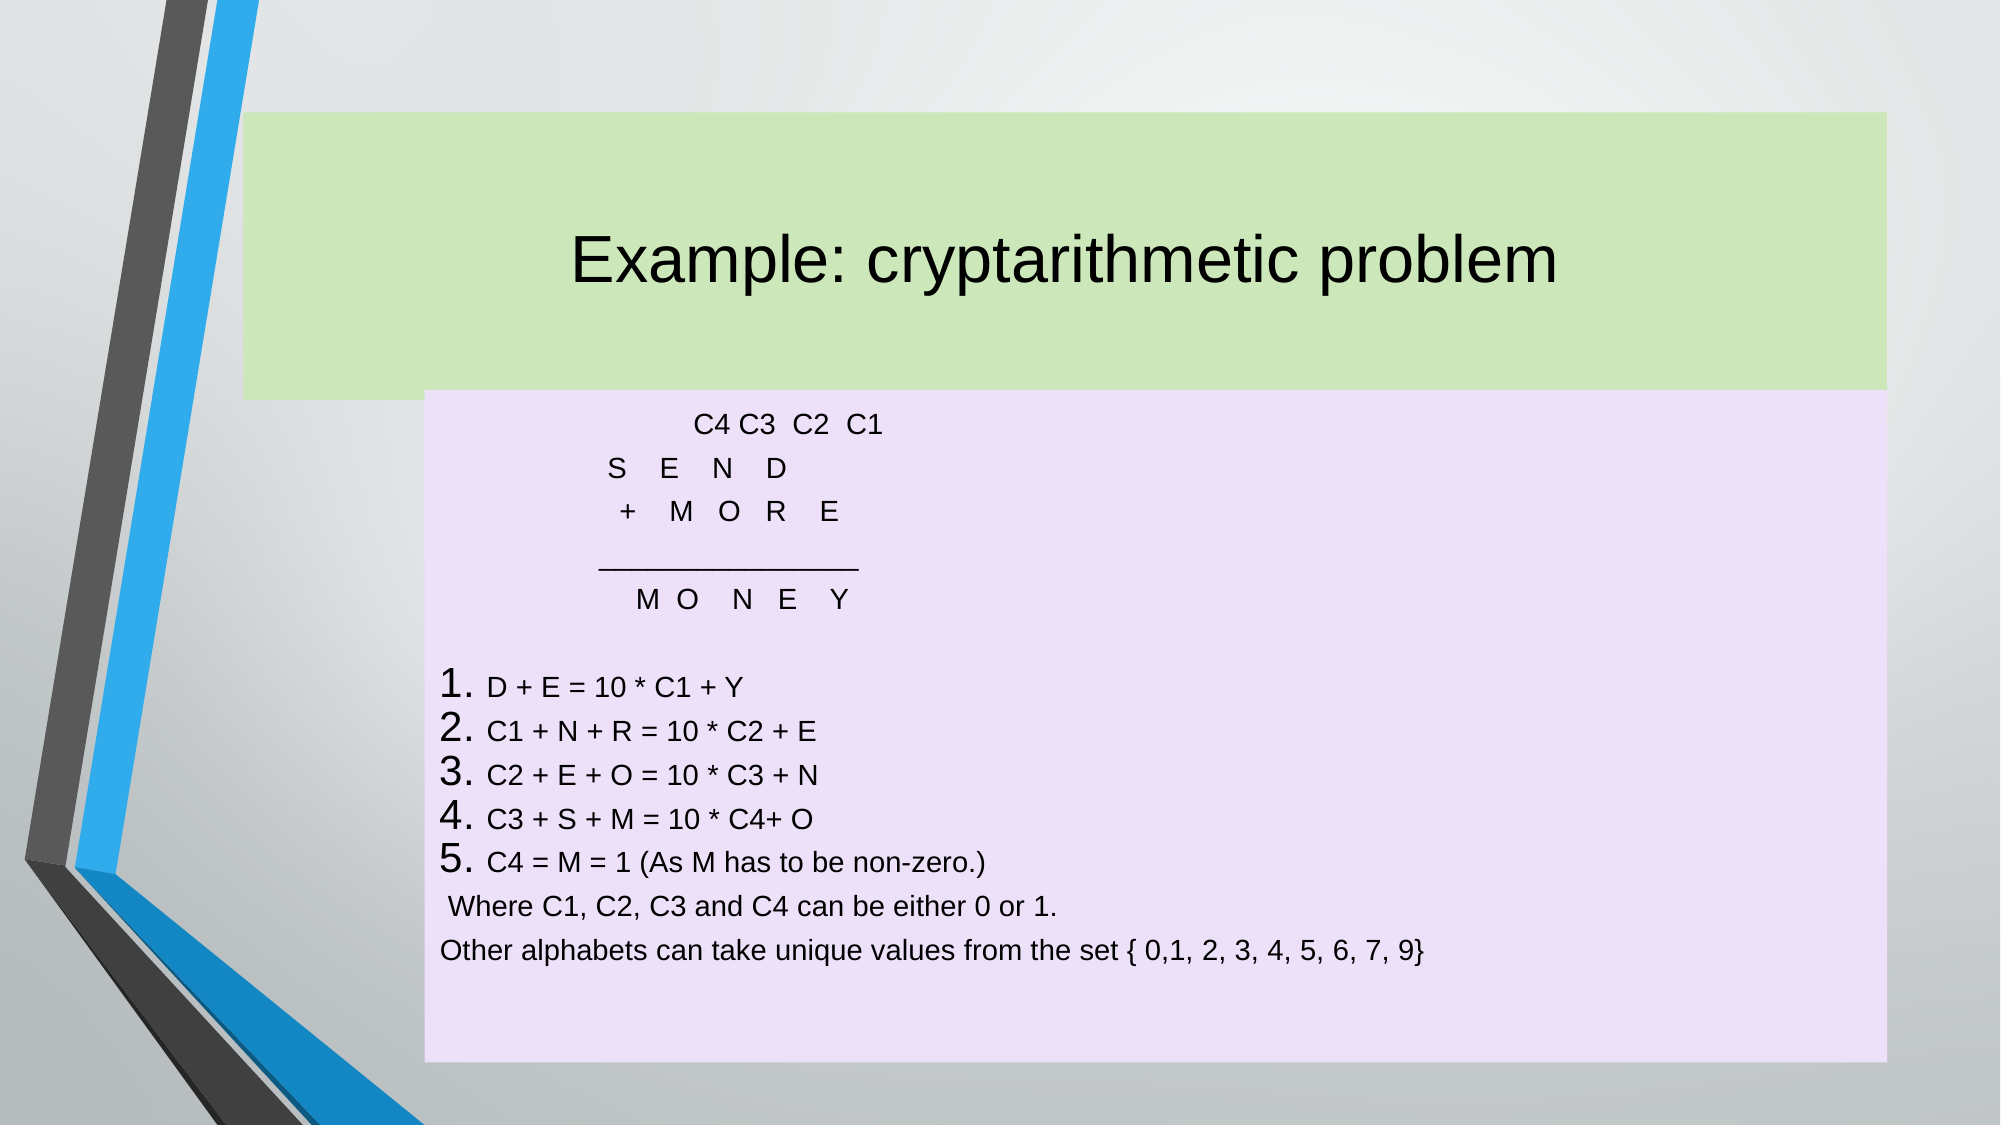

# Example: cryptarithmetic problem
                                       C4 C3  C2  C1
 				 S    E    N    D
			       +    M   O   R    E
				________________
			         M  O    N   E    Y

D + E = 10 * C1 + Y
C1 + N + R = 10 * C2 + E
C2 + E + O = 10 * C3 + N
C3 + S + M = 10 * C4+ O
C4 = M = 1 (As M has to be non-zero.)
 Where C1, C2, C3 and C4 can be either 0 or 1.
Other alphabets can take unique values from the set { 0,1, 2, 3, 4, 5, 6, 7, 9}